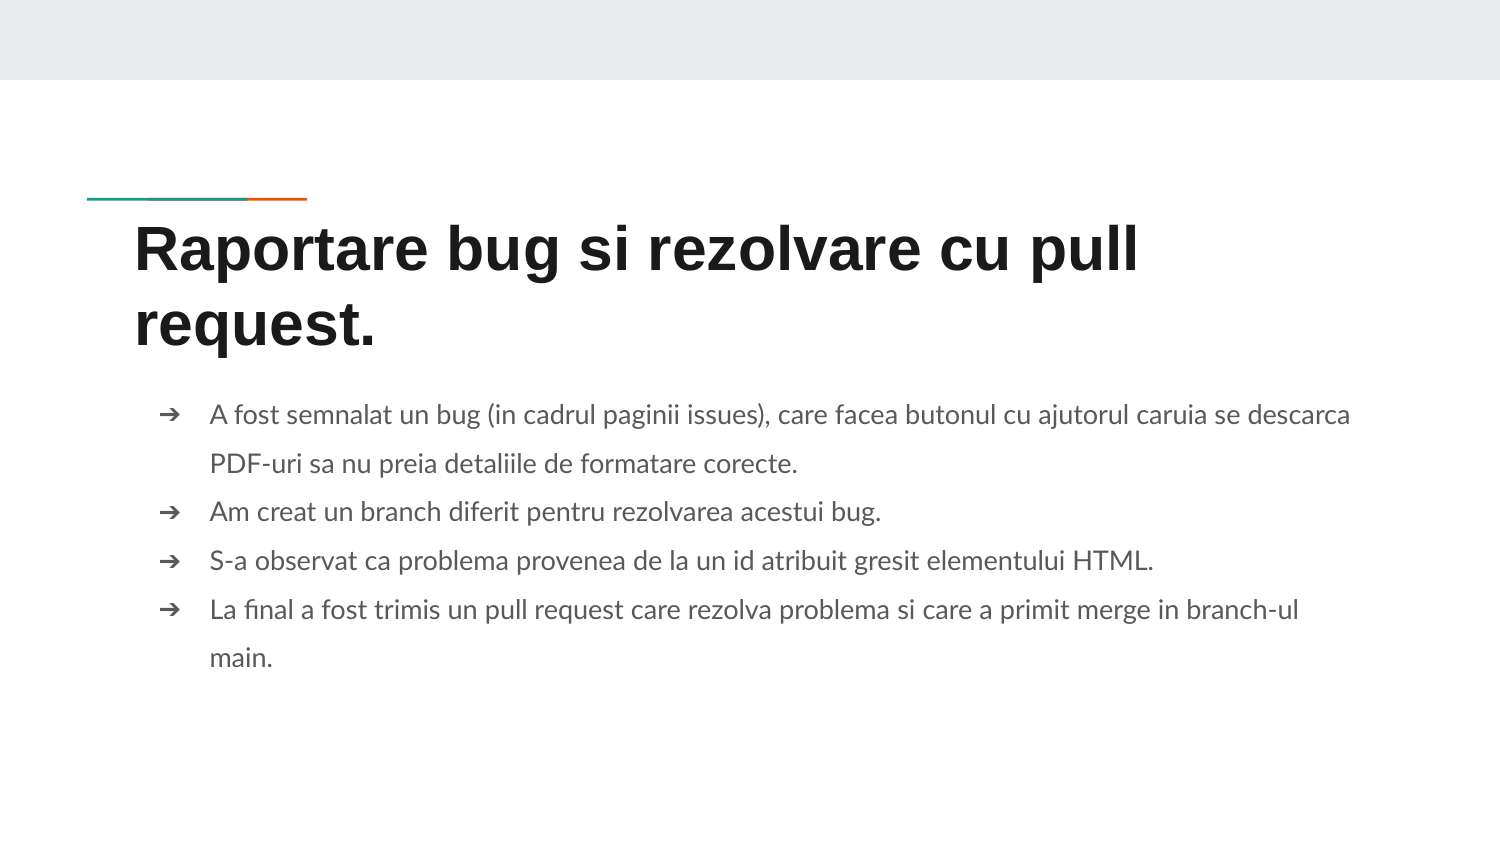

# Raportare bug si rezolvare cu pull request.
A fost semnalat un bug (in cadrul paginii issues), care facea butonul cu ajutorul caruia se descarca PDF-uri sa nu preia detaliile de formatare corecte.
Am creat un branch diferit pentru rezolvarea acestui bug.
S-a observat ca problema provenea de la un id atribuit gresit elementului HTML.
La final a fost trimis un pull request care rezolva problema si care a primit merge in branch-ul main.